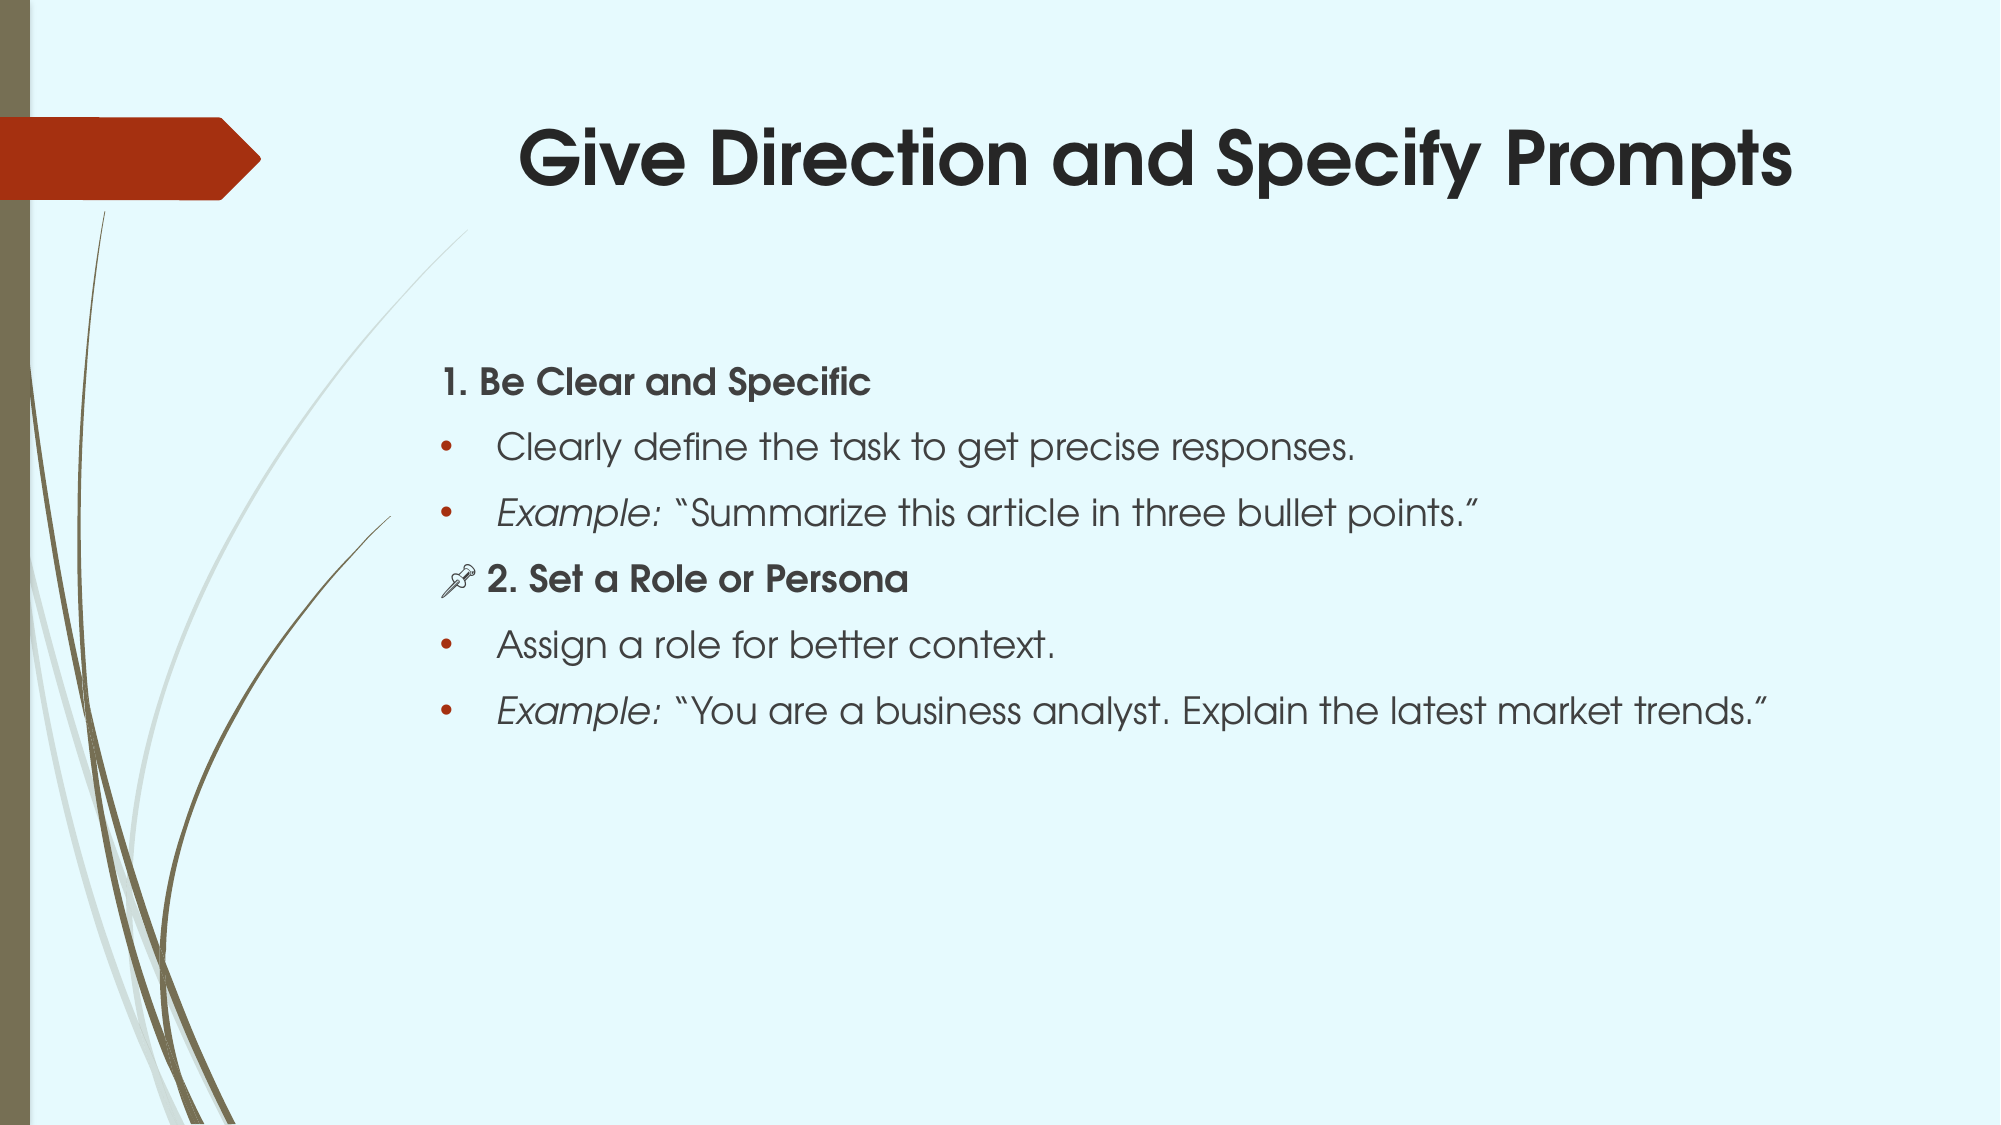

# Give Direction and Specify Prompts
1. Be Clear and Specific
Clearly define the task to get precise responses.
Example: “Summarize this article in three bullet points.”
📌 2. Set a Role or Persona
Assign a role for better context.
Example: “You are a business analyst. Explain the latest market trends.”